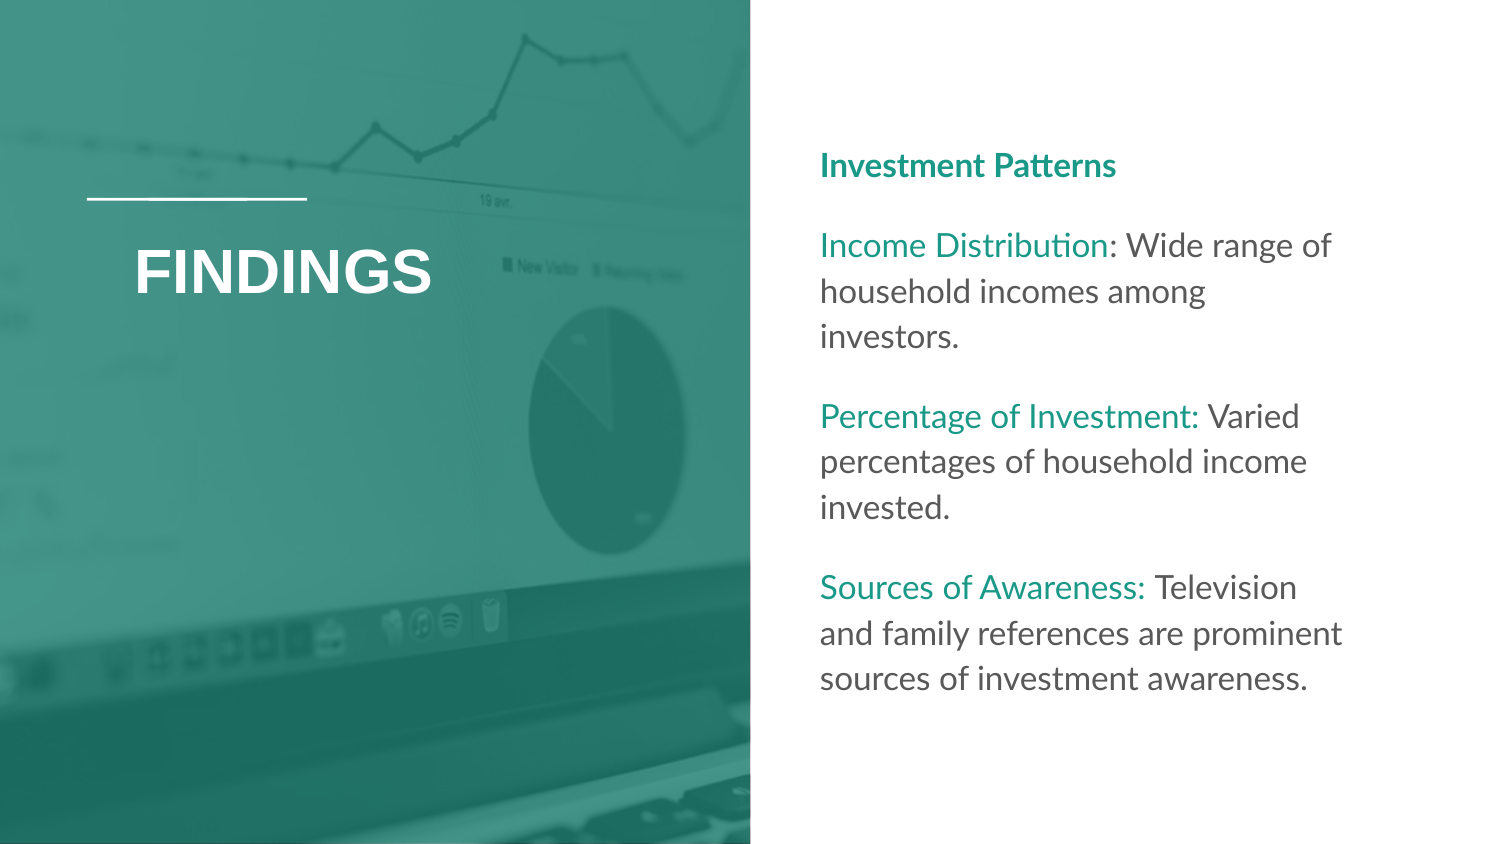

Investment Patterns
Income Distribution: Wide range of household incomes among investors.
Percentage of Investment: Varied percentages of household income invested.
Sources of Awareness: Television and family references are prominent sources of investment awareness.

# FINDINGS